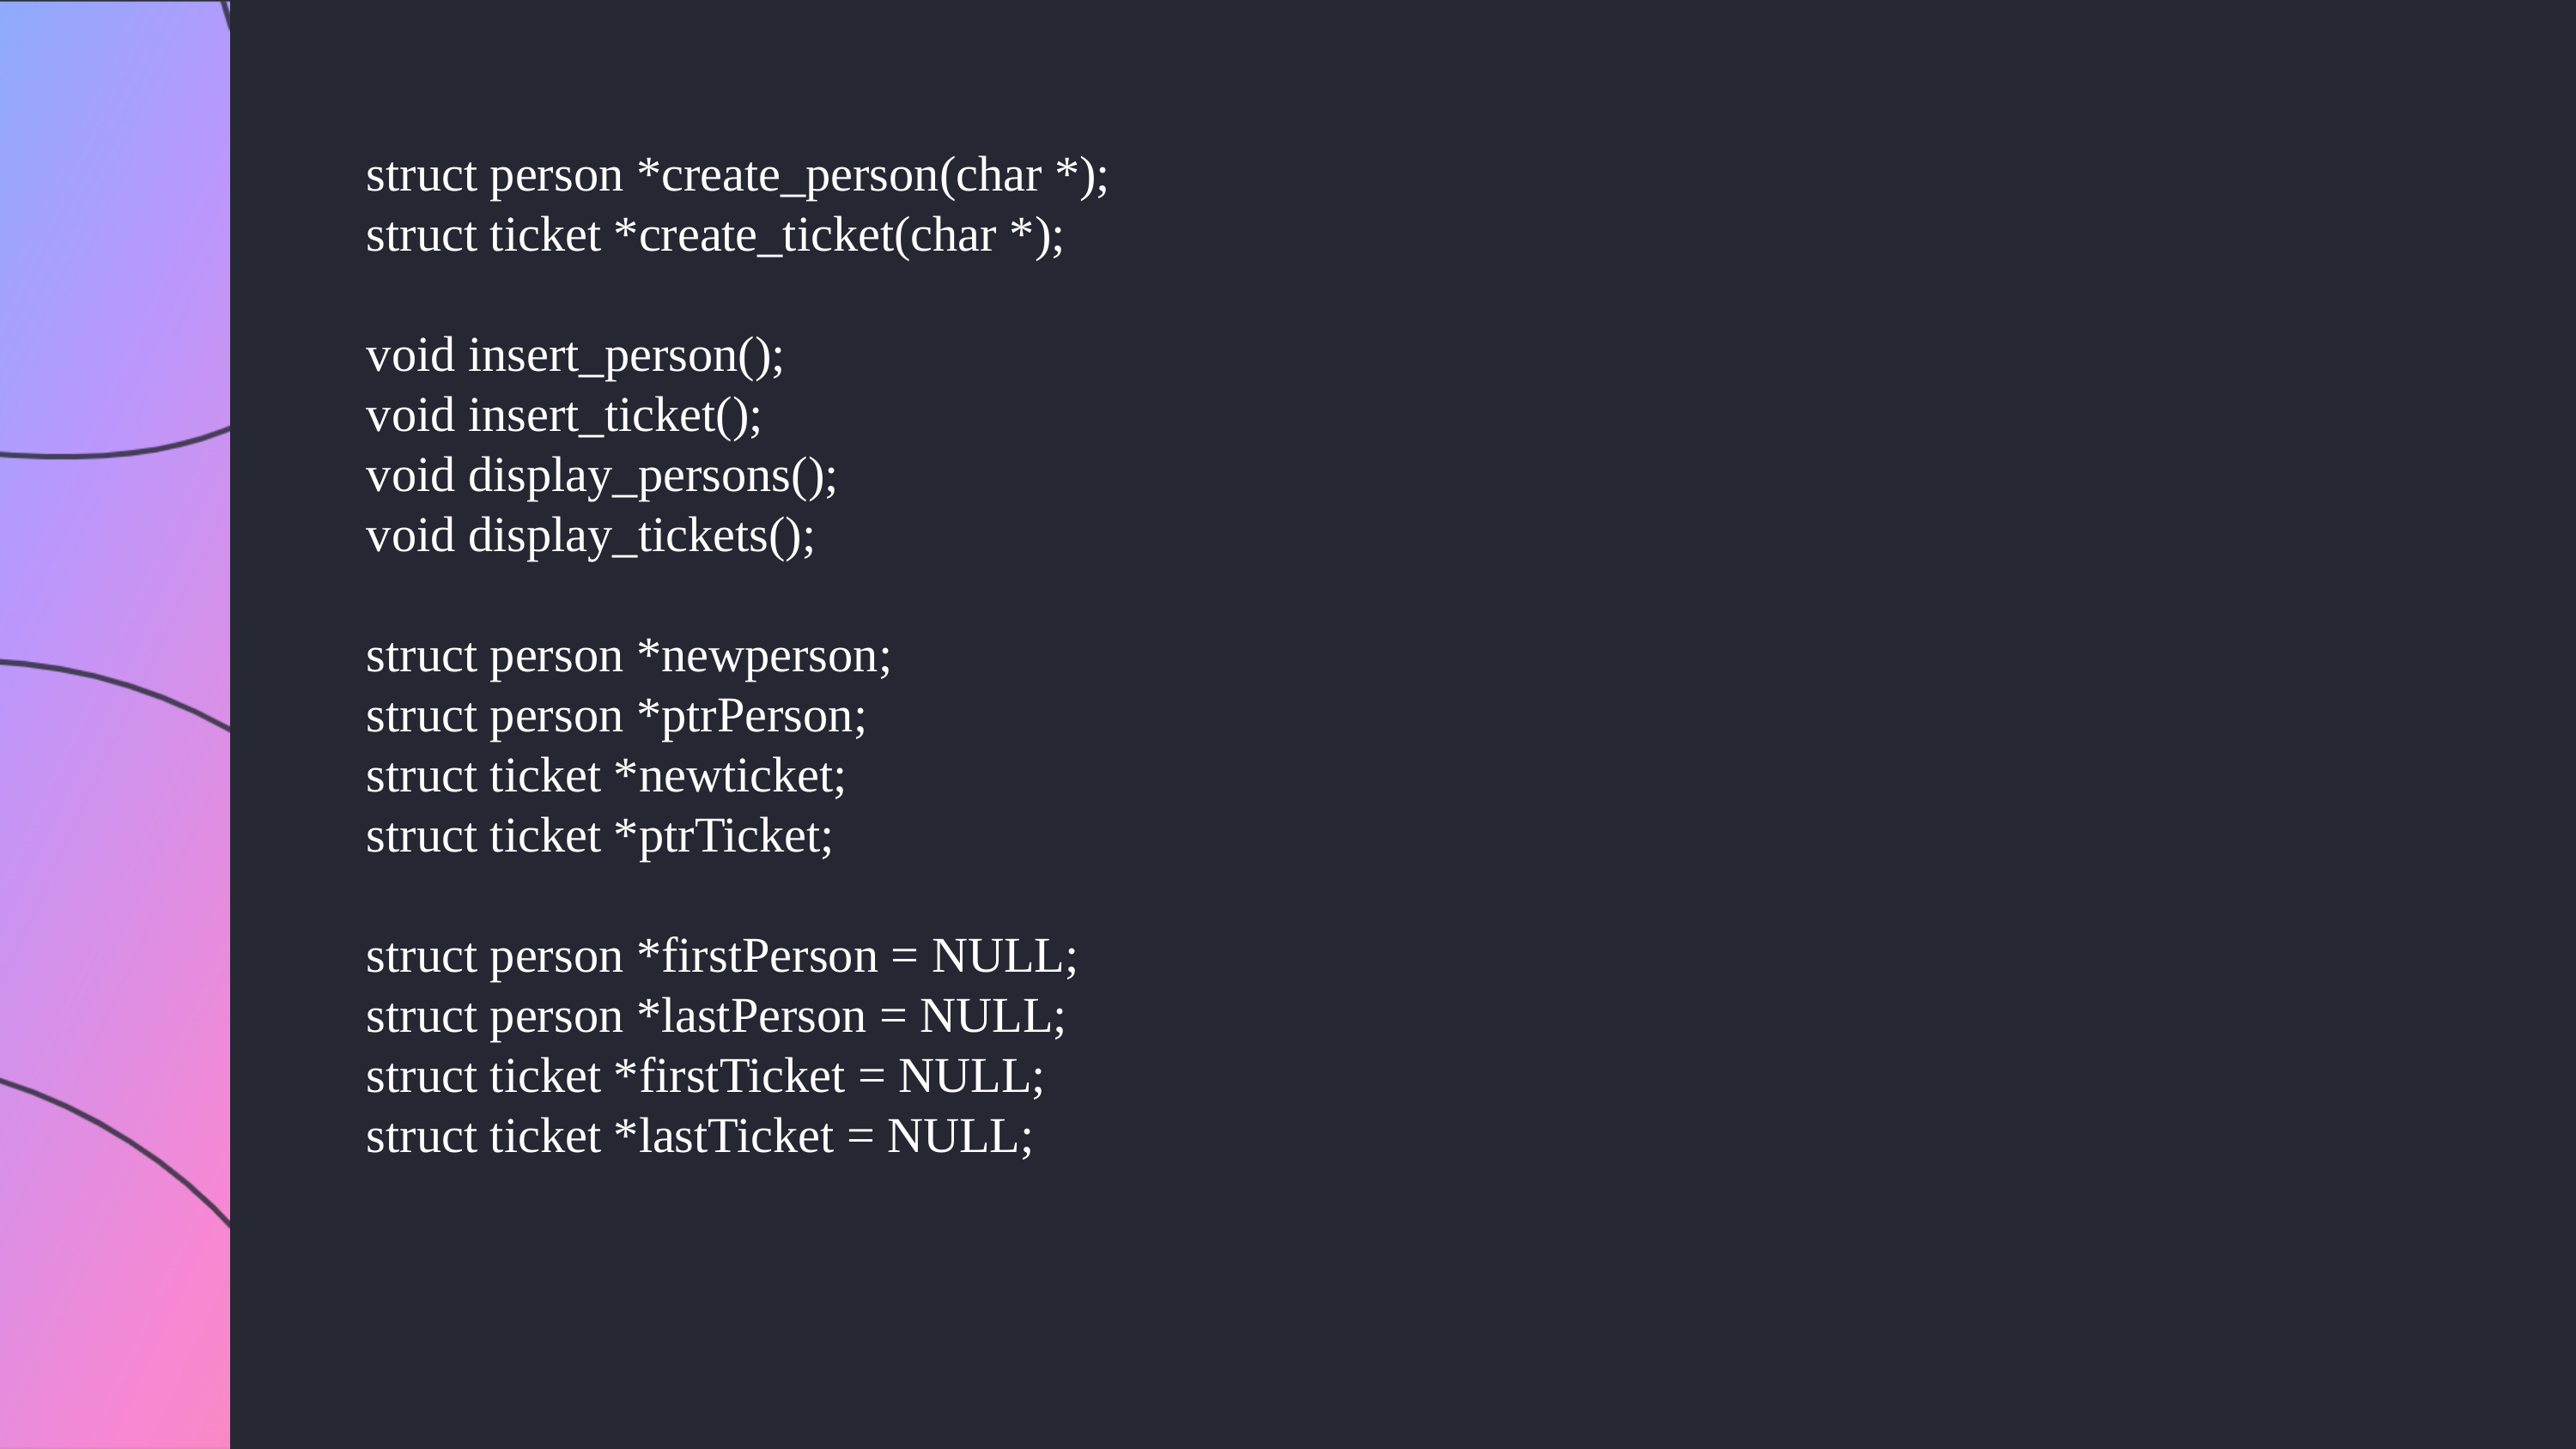

struct person *create_person(char *);
struct ticket *create_ticket(char *);

void insert_person();
void insert_ticket();
void display_persons();
void display_tickets();

struct person *newperson;
struct person *ptrPerson;
struct ticket *newticket;
struct ticket *ptrTicket;

struct person *firstPerson = NULL;
struct person *lastPerson = NULL;
struct ticket *firstTicket = NULL;
struct ticket *lastTicket = NULL;